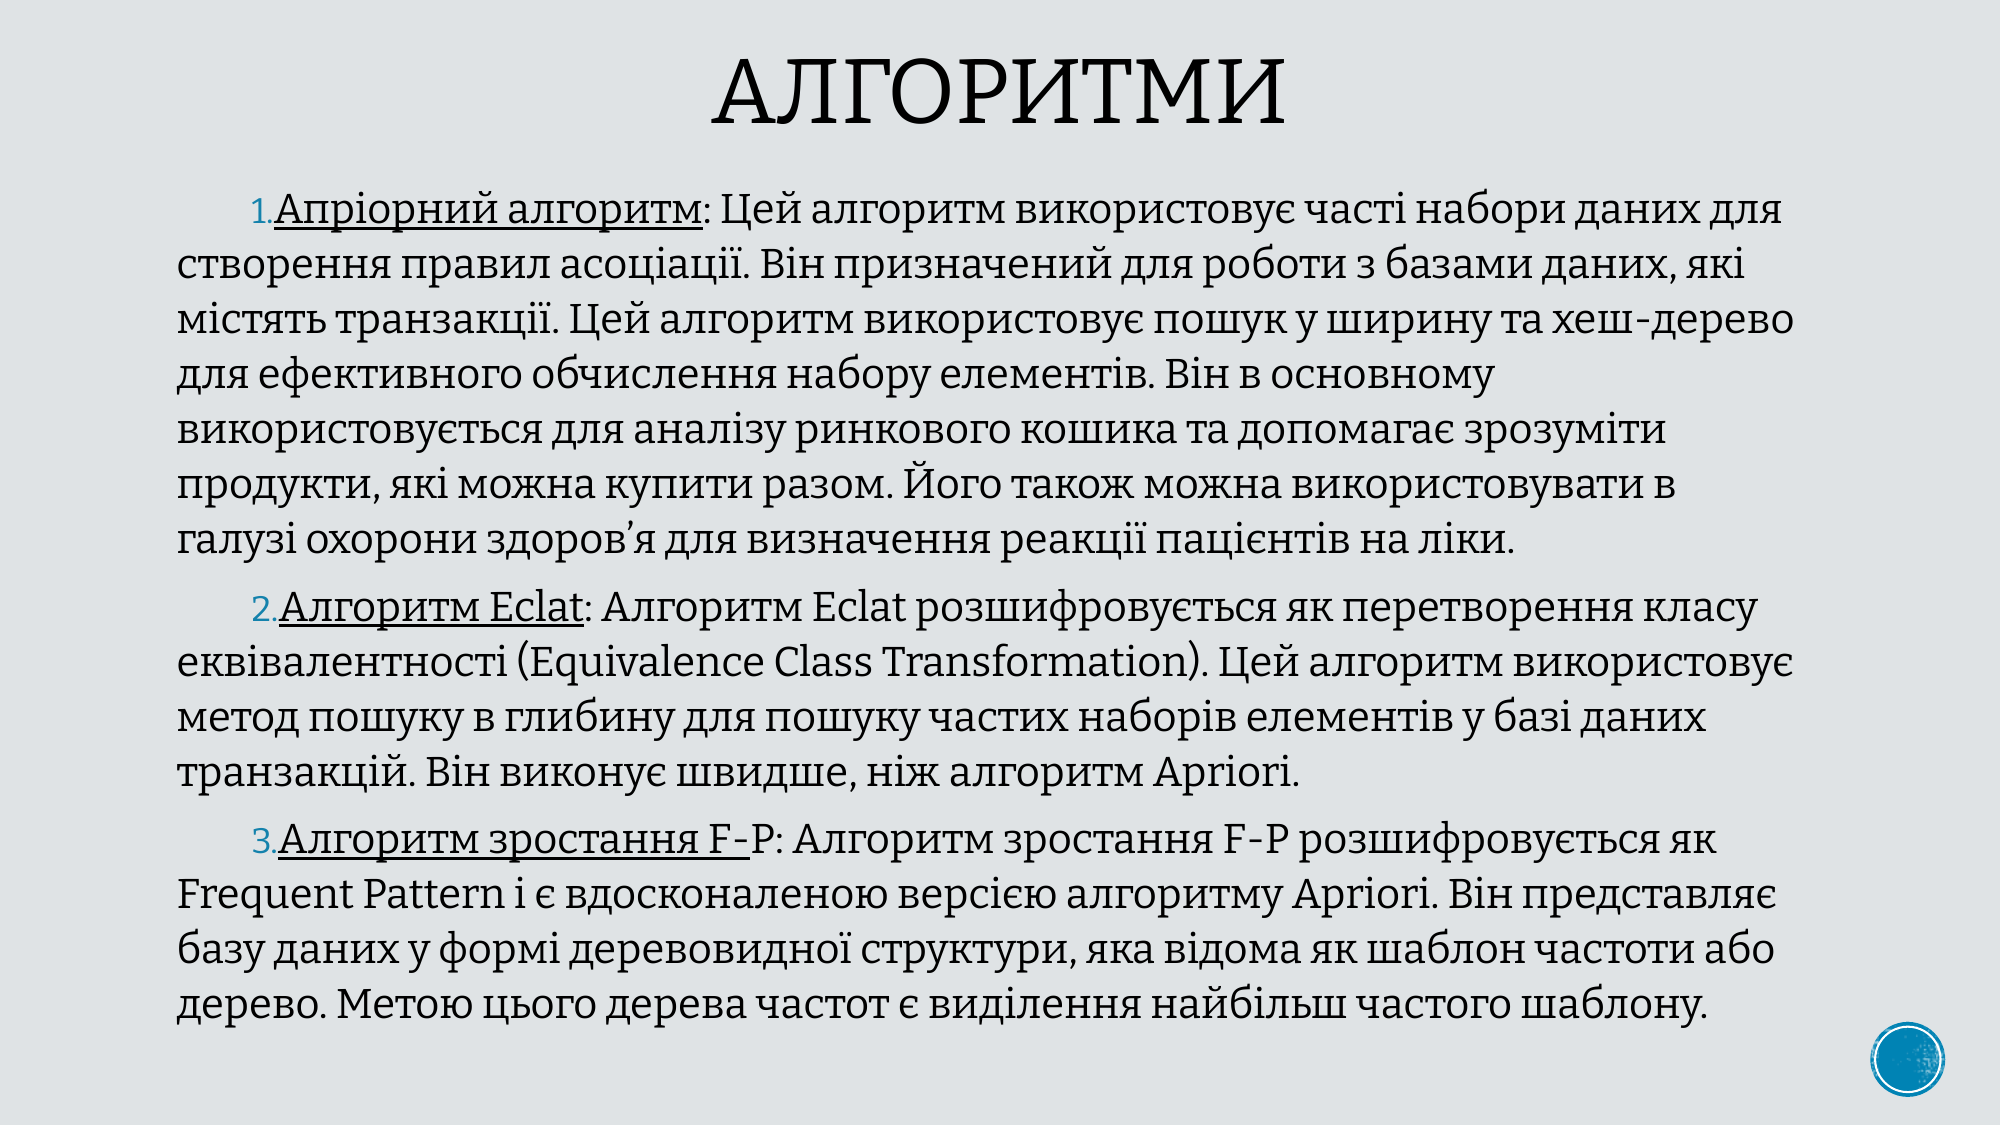

# алгоритми
Апріорний алгоритм: Цей алгоритм використовує часті набори даних для створення правил асоціації. Він призначений для роботи з базами даних, які містять транзакції. Цей алгоритм використовує пошук у ширину та хеш-дерево для ефективного обчислення набору елементів. Він в основному використовується для аналізу ринкового кошика та допомагає зрозуміти продукти, які можна купити разом. Його також можна використовувати в галузі охорони здоров’я для визначення реакції пацієнтів на ліки.
Алгоритм Eclat: Алгоритм Eclat розшифровується як перетворення класу еквівалентності (Equivalence Class Transformation). Цей алгоритм використовує метод пошуку в глибину для пошуку частих наборів елементів у базі даних транзакцій. Він виконує швидше, ніж алгоритм Apriori.
Алгоритм зростання F-P: Алгоритм зростання F-P розшифровується як Frequent Pattern і є вдосконаленою версією алгоритму Apriori. Він представляє базу даних у формі деревовидної структури, яка відома як шаблон частоти або дерево. Метою цього дерева частот є виділення найбільш частого шаблону.